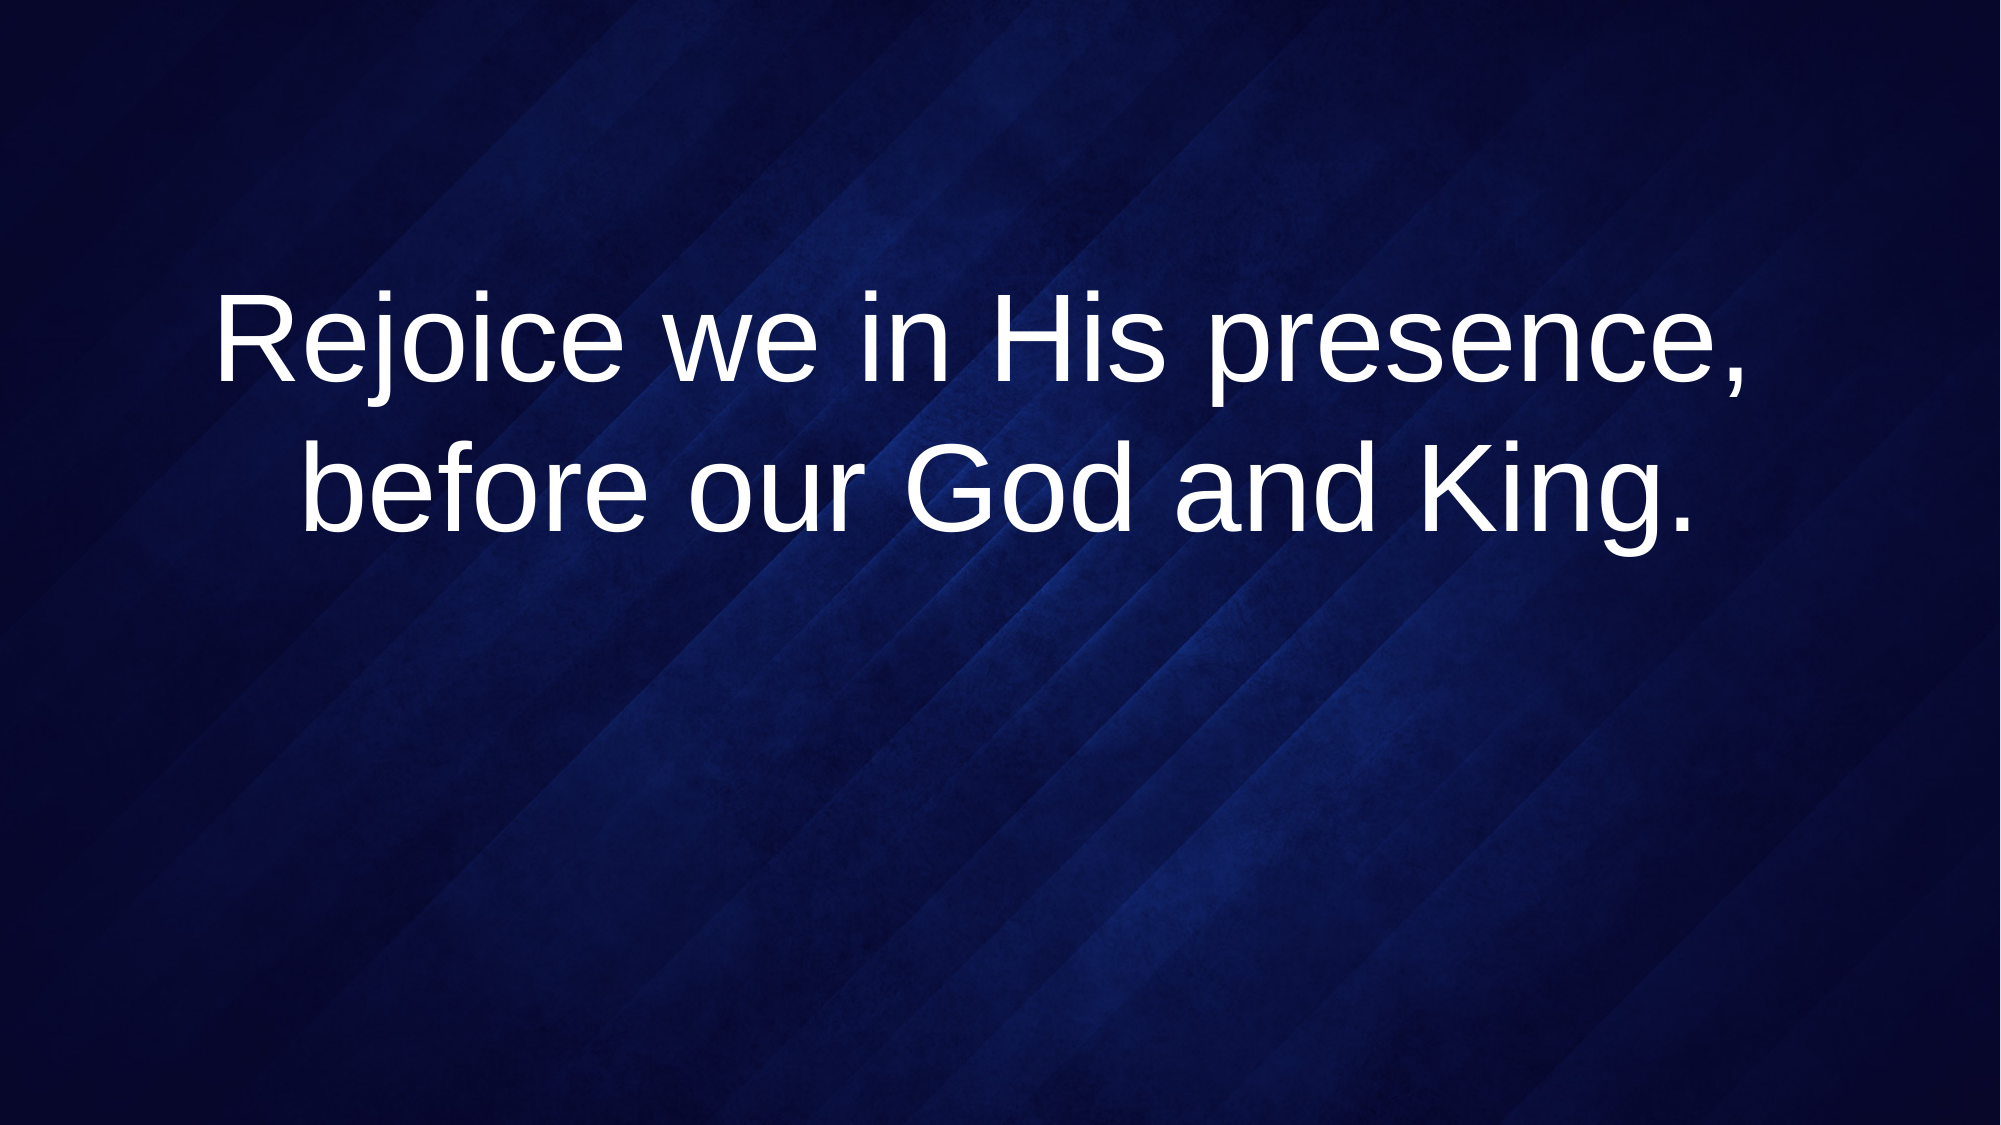

# Rejoice we in His presence, before our God and King.